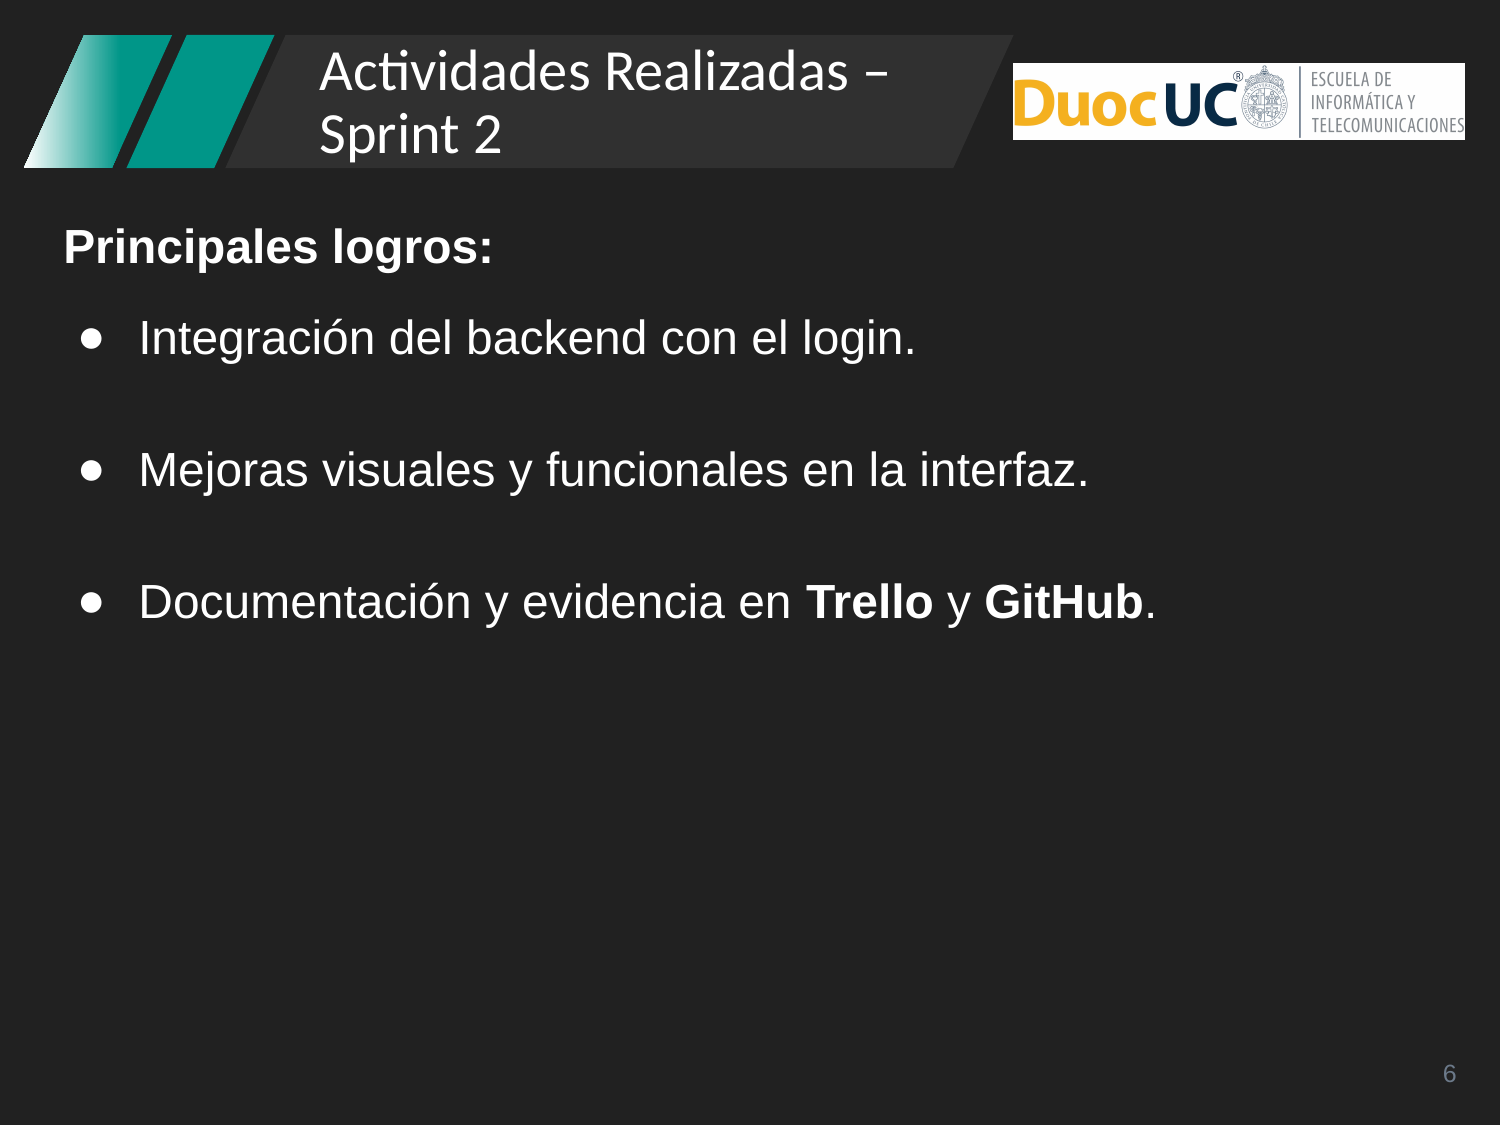

# Actividades Realizadas – Sprint 2
Principales logros:
Integración del backend con el login.
Mejoras visuales y funcionales en la interfaz.
Documentación y evidencia en Trello y GitHub.